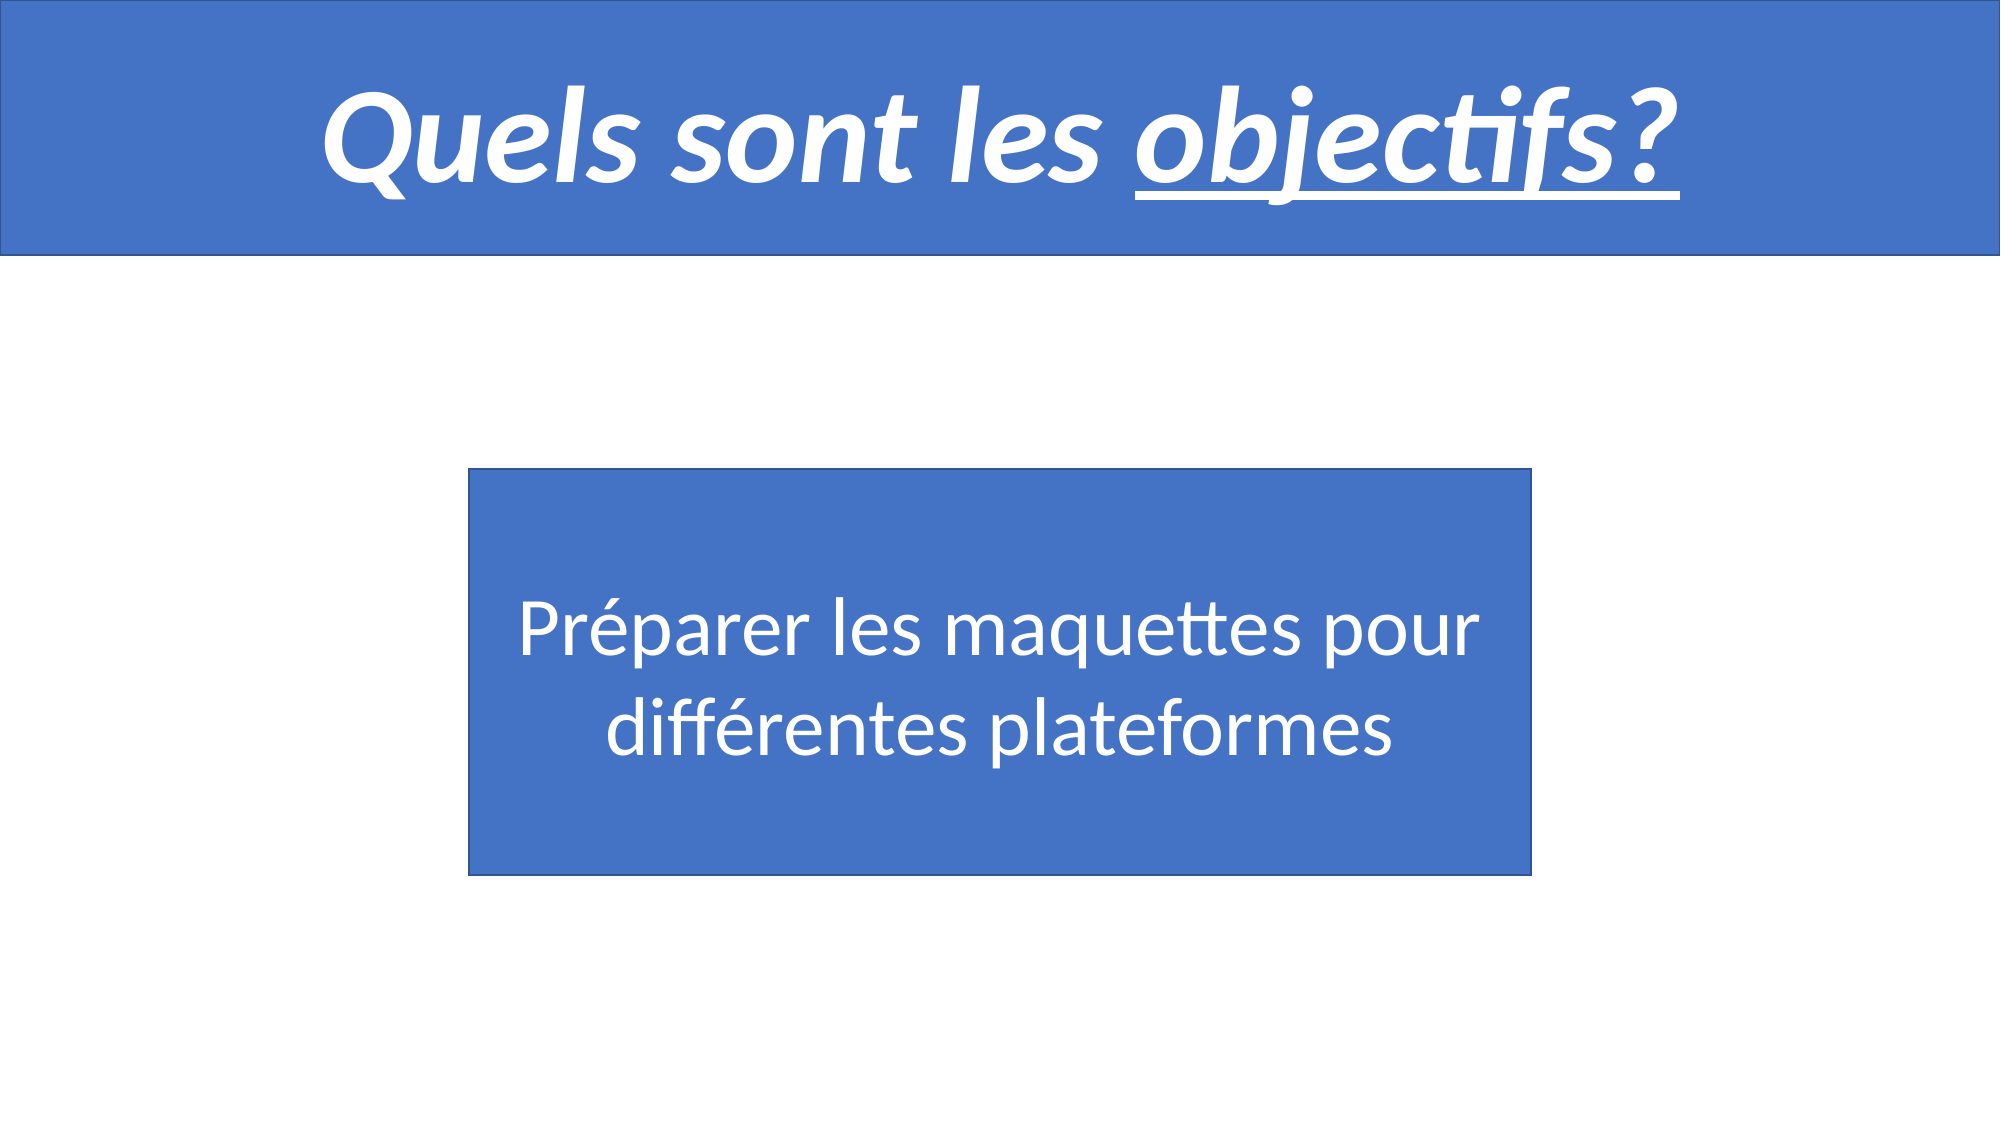

Quels sont les objectifs?
#
Préparer les maquettes pour différentes plateformes